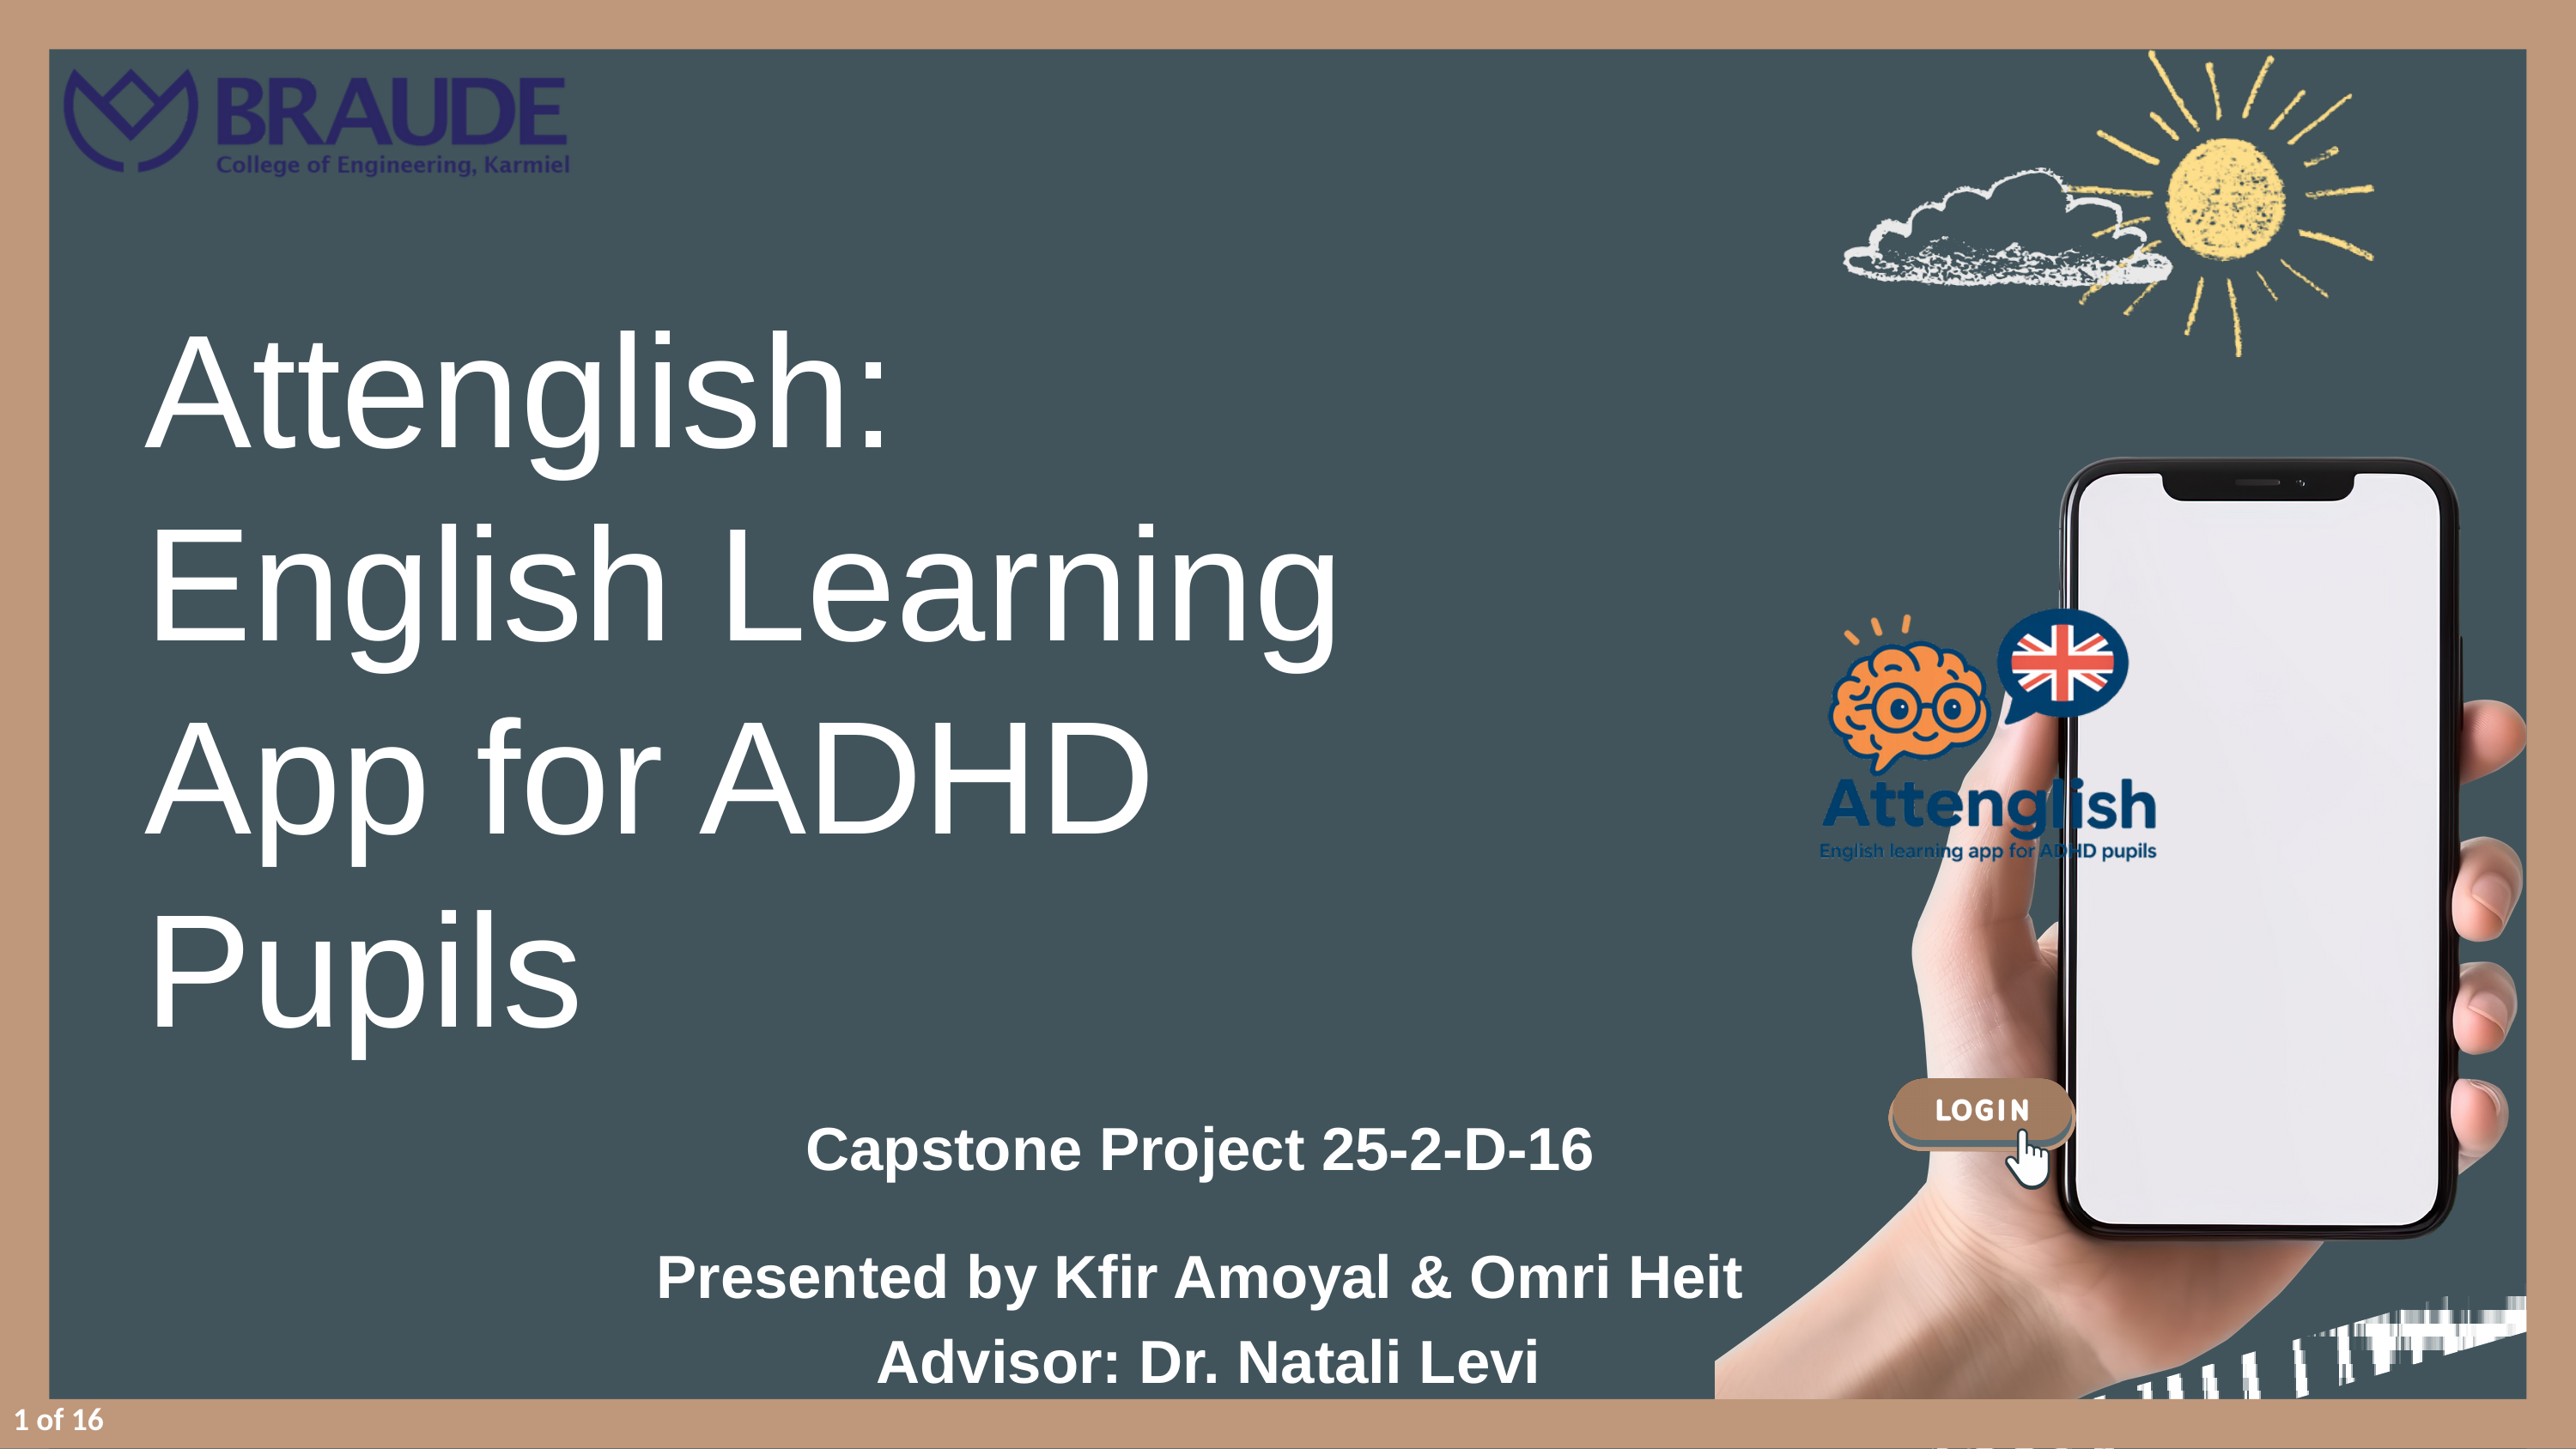

Attenglish: English Learning App for ADHD Pupils

Capstone Project 25-2-D-16
Presented by Kfir Amoyal & Omri Heit
Advisor: Dr. Natali Levi

1 of 16